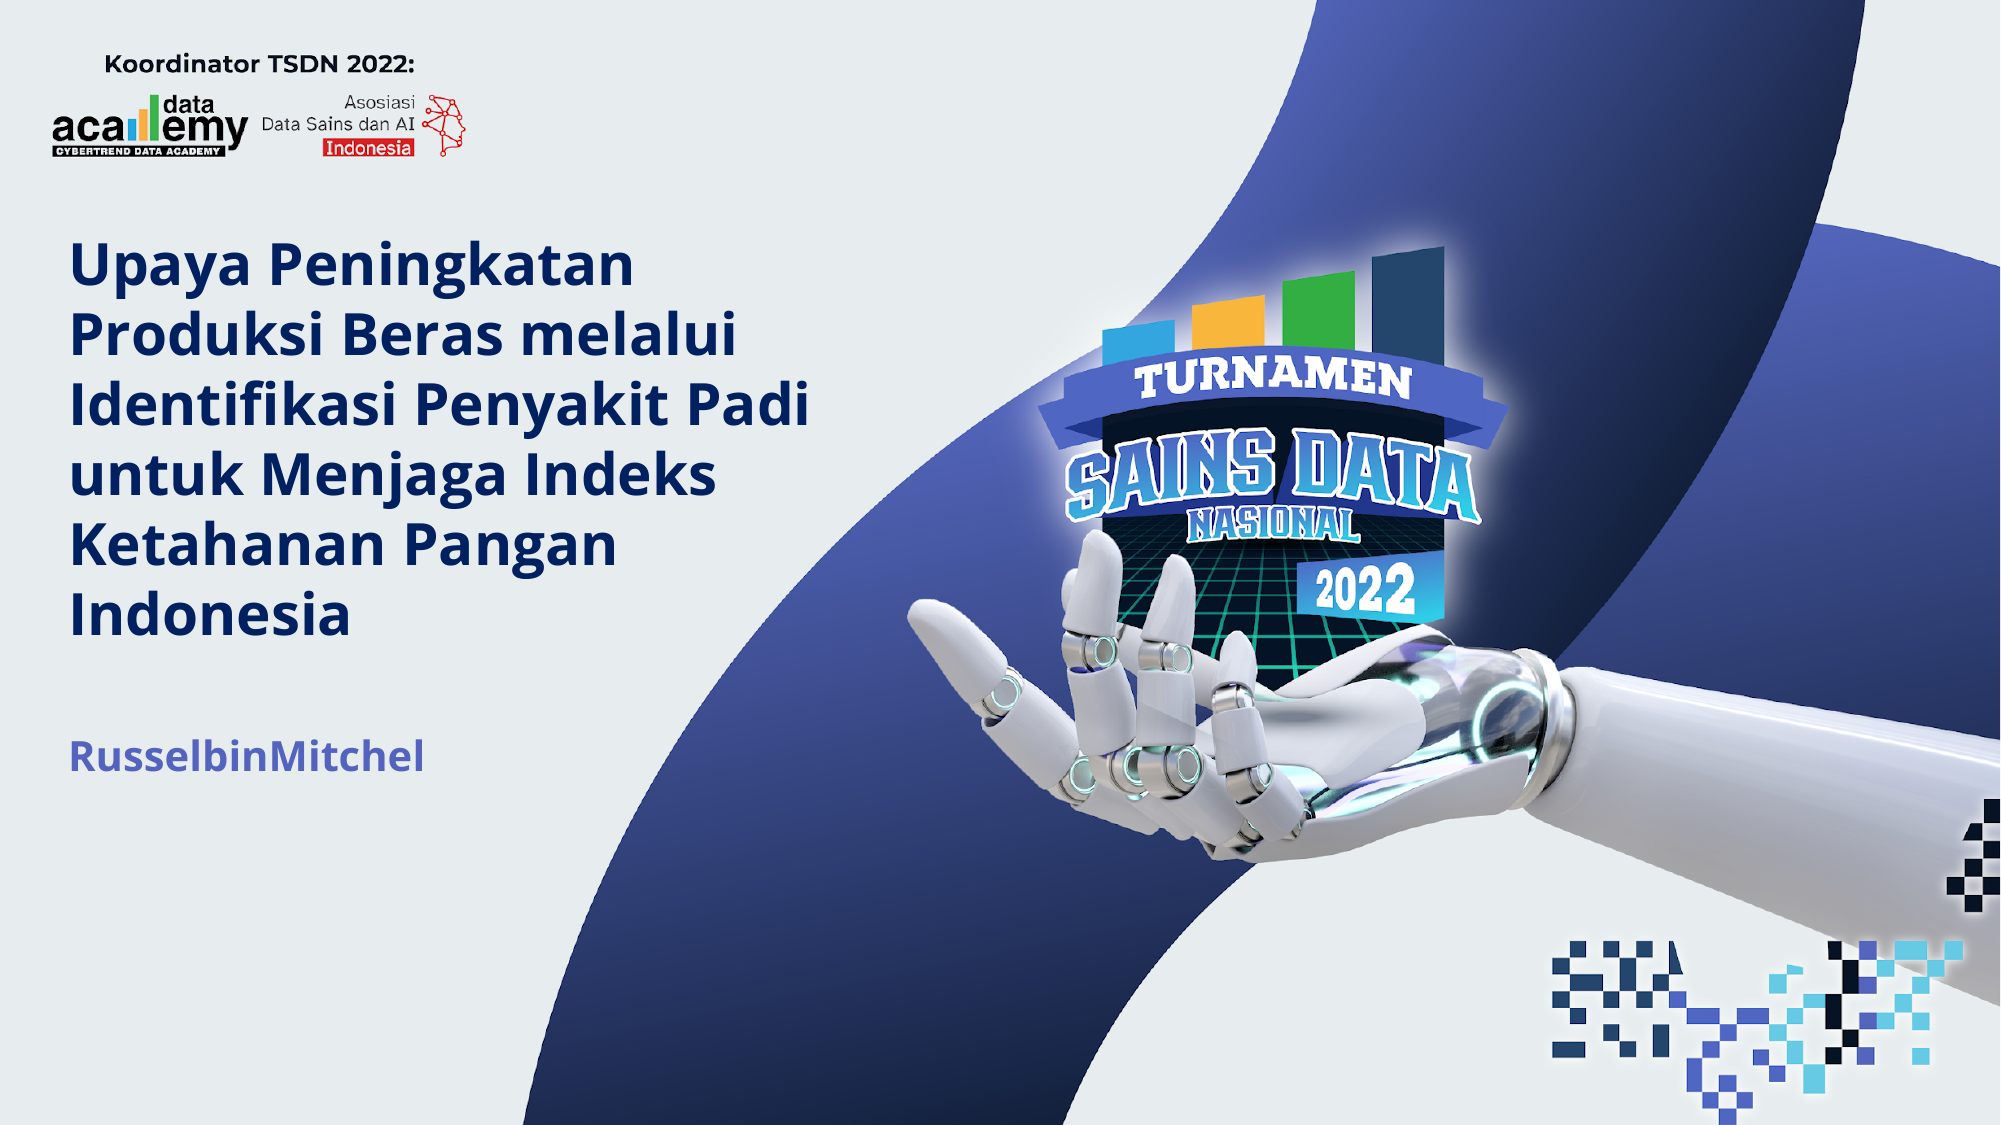

Upaya Peningkatan Produksi Beras melalui Identifikasi Penyakit Padi untuk Menjaga Indeks Ketahanan Pangan Indonesia
RusselbinMitchel